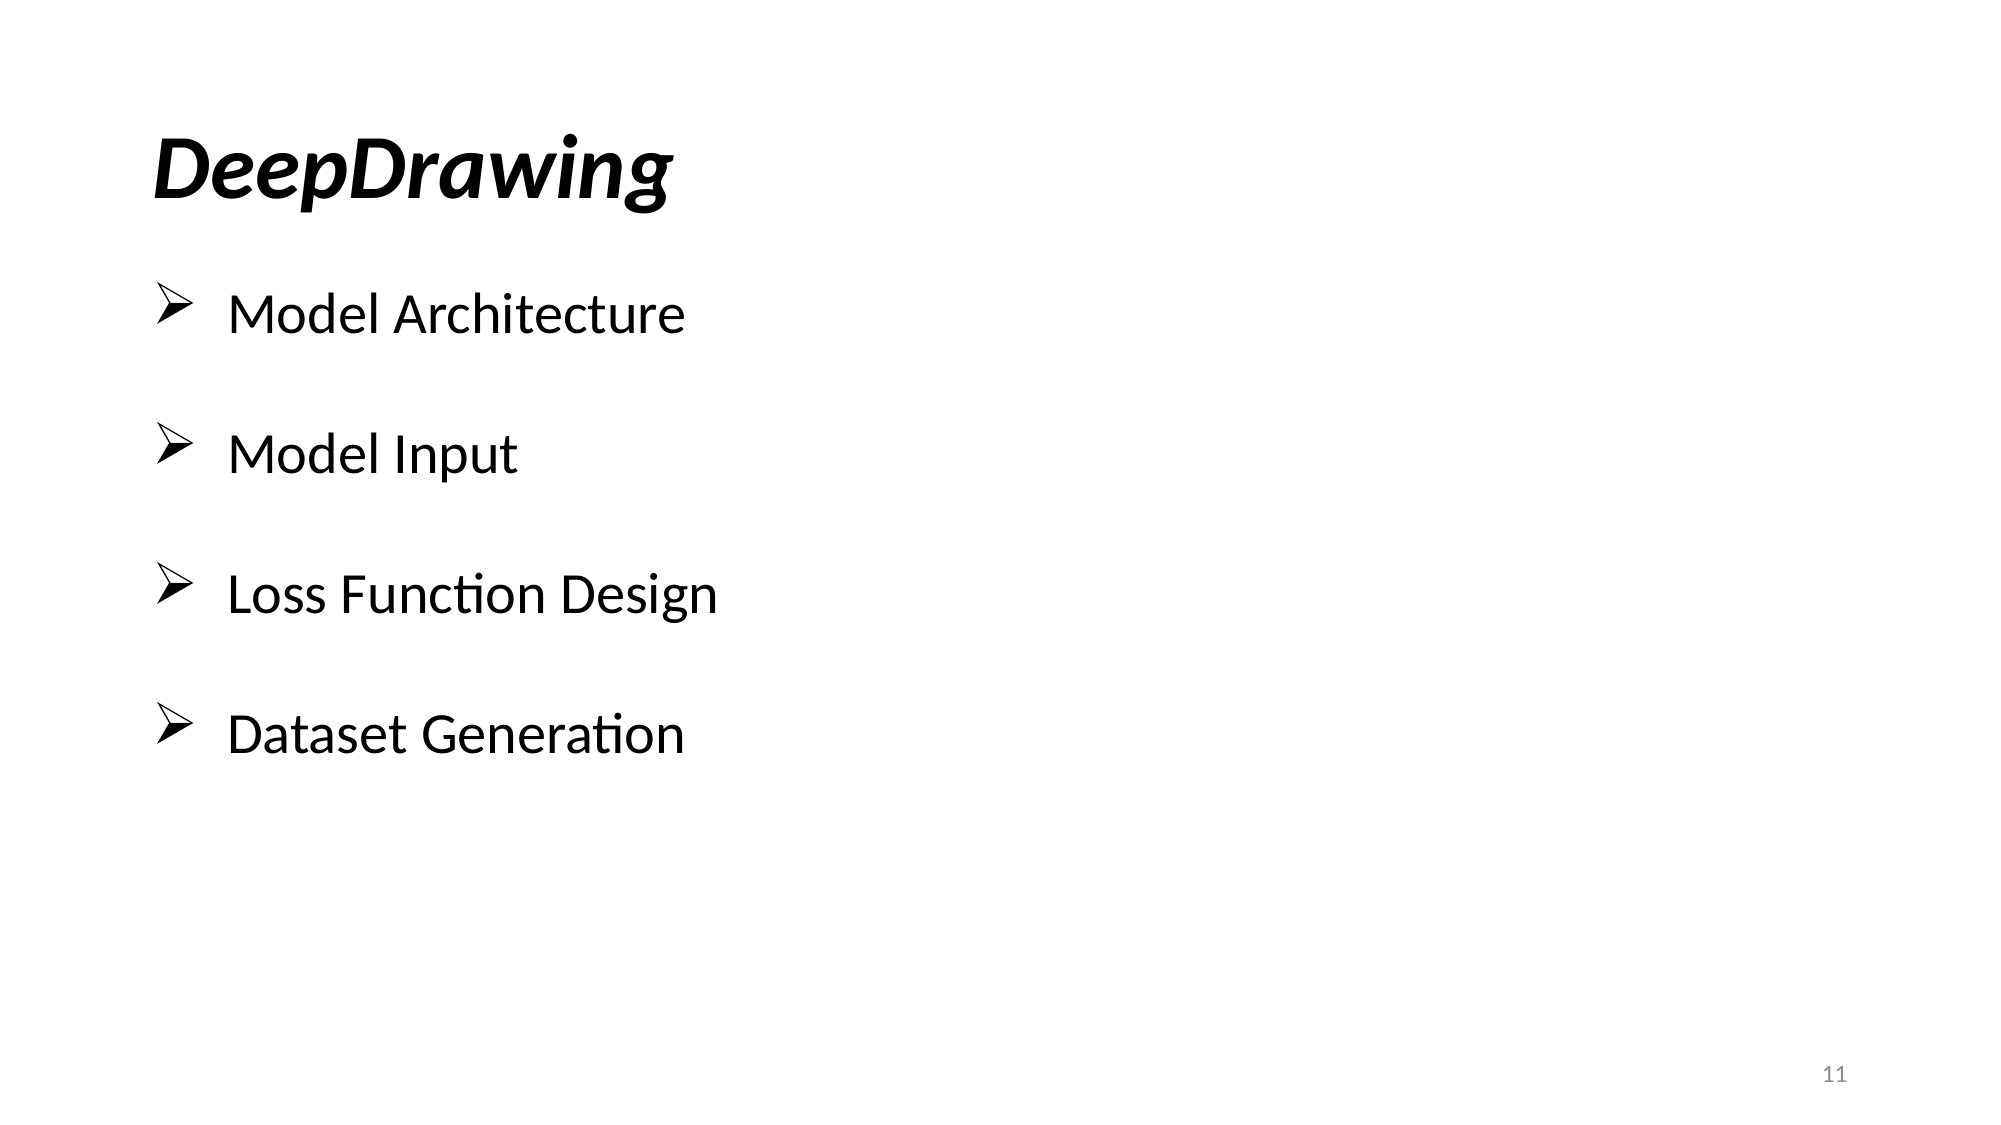

# DeepDrawing
Model Architecture

Model Input

Loss Function Design

Dataset Generation
11